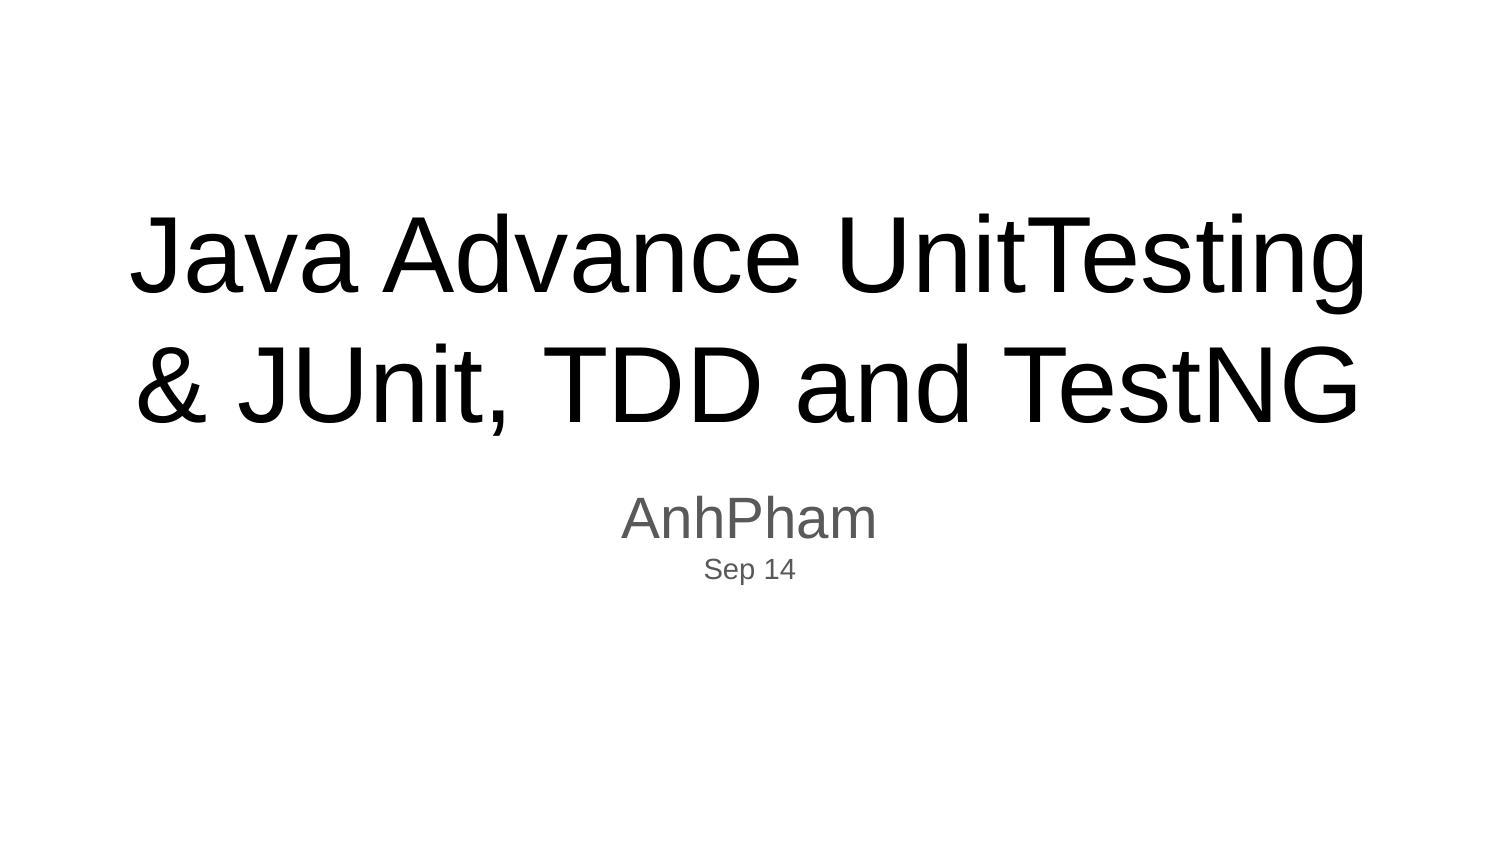

# Java Advance UnitTesting
& JUnit, TDD and TestNG
AnhPham
Sep 14